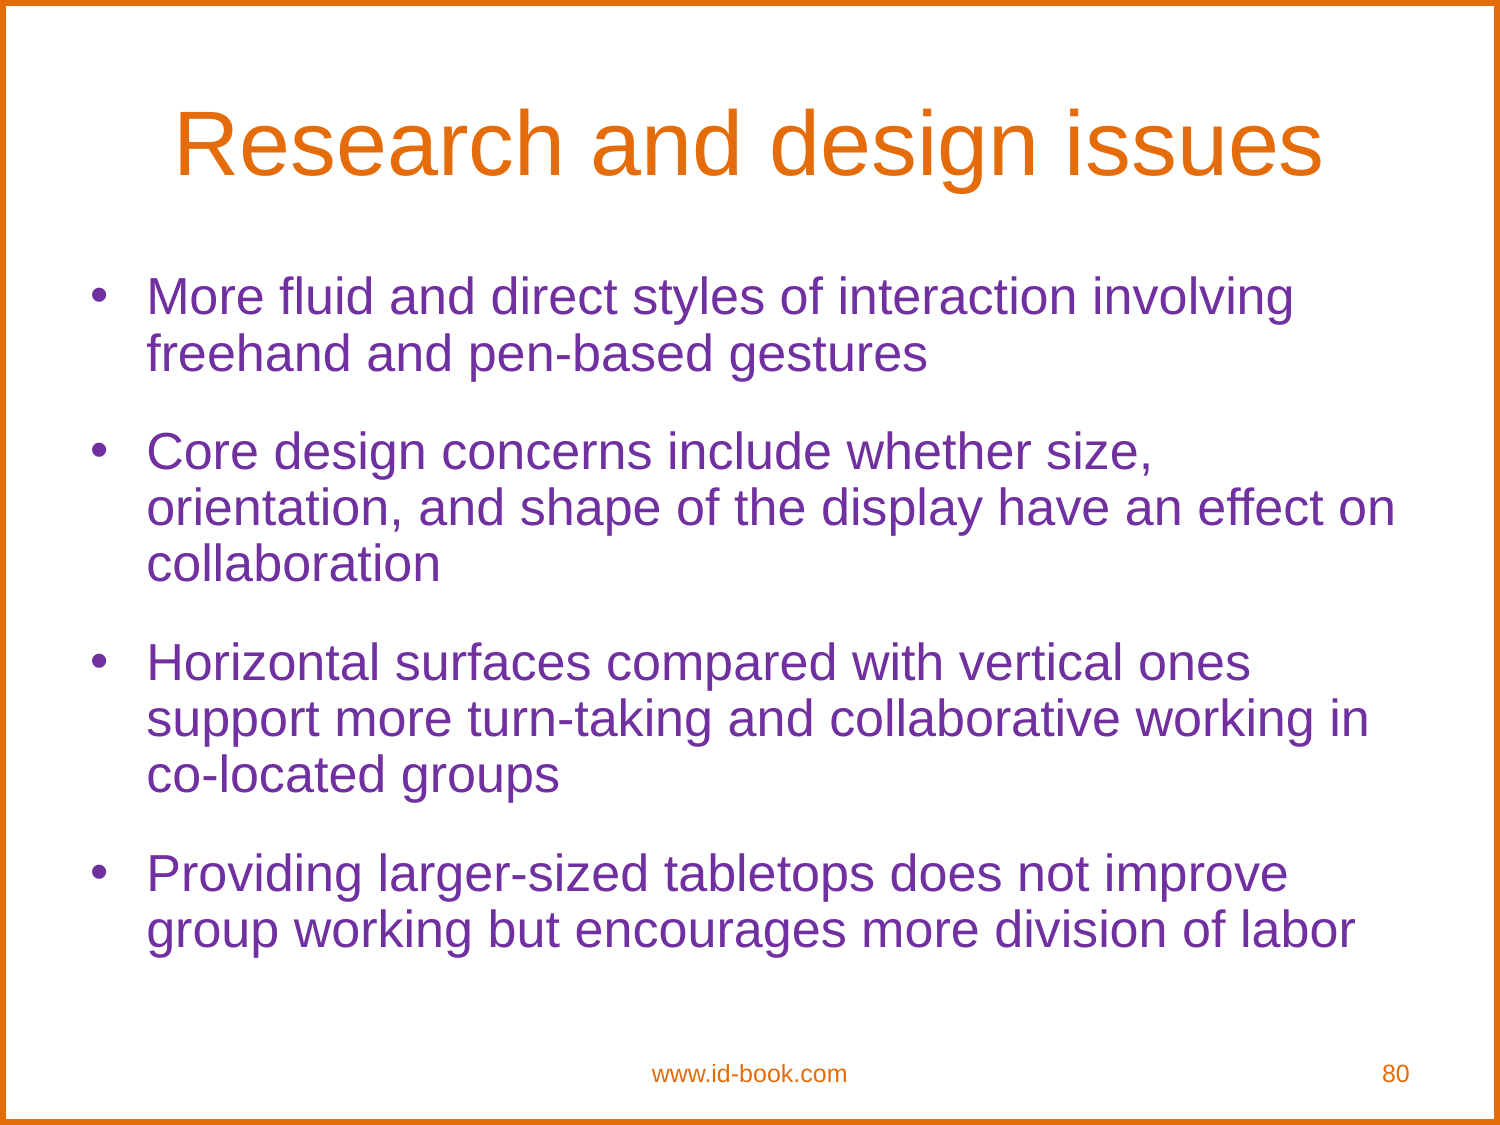

Research and design issues
More fluid and direct styles of interaction involving freehand and pen-based gestures

Core design concerns include whether size, orientation, and shape of the display have an effect on collaboration

Horizontal surfaces compared with vertical ones support more turn-taking and collaborative working in co-located groups

Providing larger-sized tabletops does not improve group working but encourages more division of labor
www.id-book.com
80